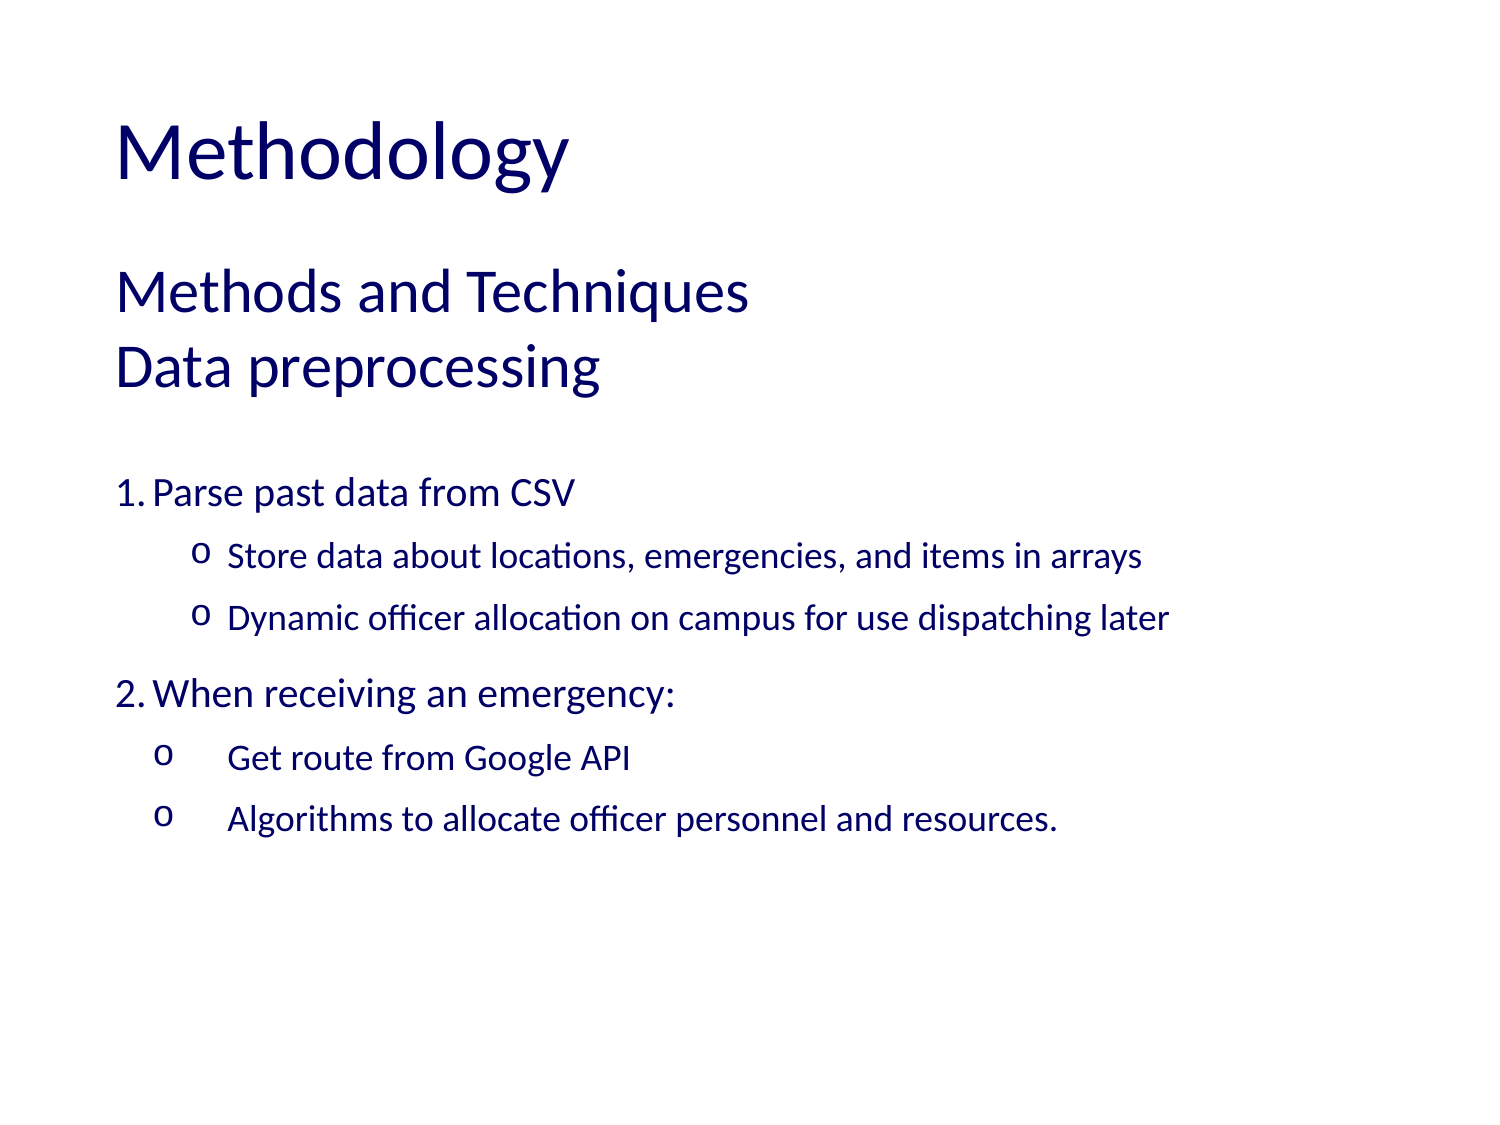

# Methodology
Methods and Techniques
Data preprocessing

Parse past data from CSV
Store data about locations, emergencies, and items in arrays
Dynamic officer allocation on campus for use dispatching later
When receiving an emergency:
Get route from Google API
Algorithms to allocate officer personnel and resources.